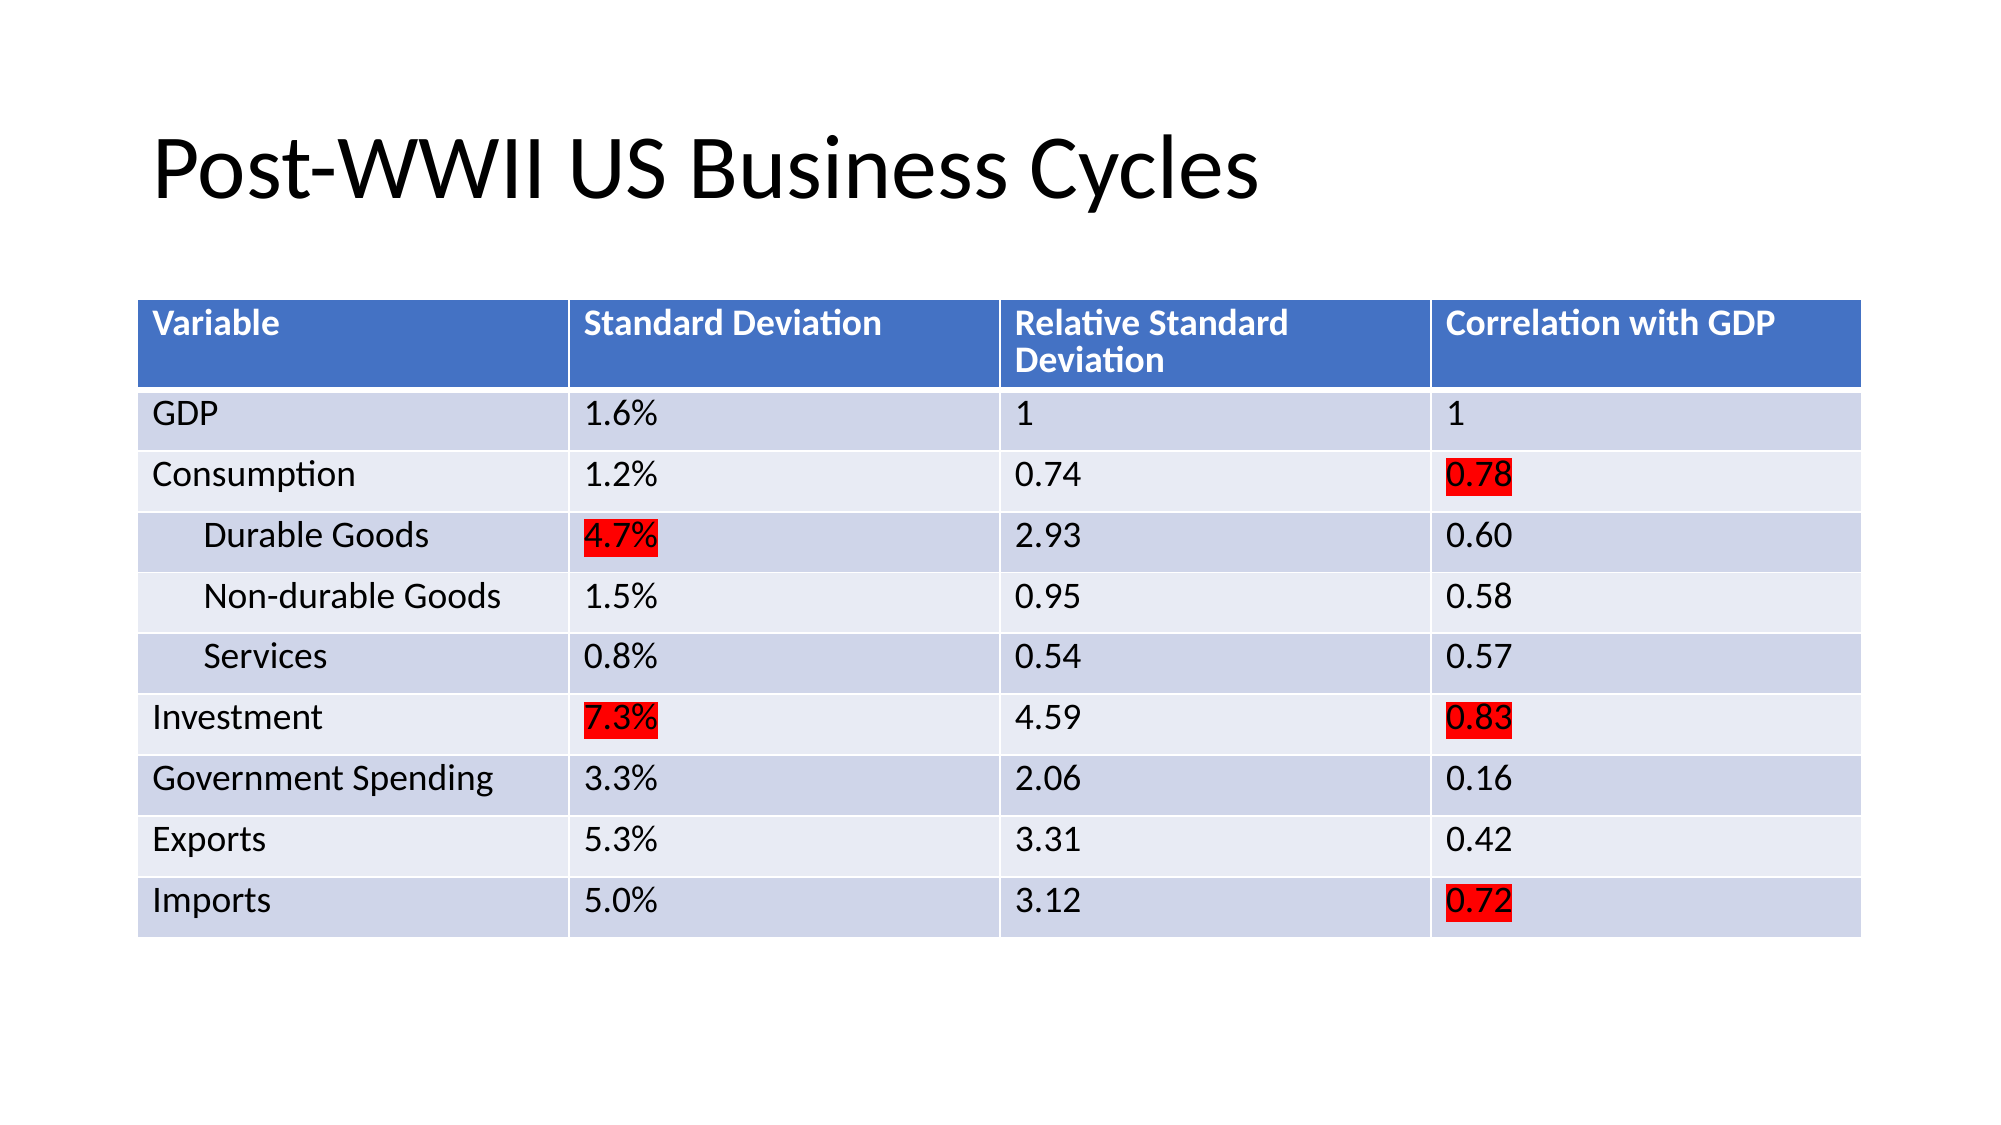

# Post-WWII US Business Cycles
| Variable | Standard Deviation | Relative Standard Deviation | Correlation with GDP |
| --- | --- | --- | --- |
| GDP | 1.6% | 1 | 1 |
| Consumption | 1.2% | 0.74 | 0.78 |
| Durable Goods | 4.7% | 2.93 | 0.60 |
| Non-durable Goods | 1.5% | 0.95 | 0.58 |
| Services | 0.8% | 0.54 | 0.57 |
| Investment | 7.3% | 4.59 | 0.83 |
| Government Spending | 3.3% | 2.06 | 0.16 |
| Exports | 5.3% | 3.31 | 0.42 |
| Imports | 5.0% | 3.12 | 0.72 |